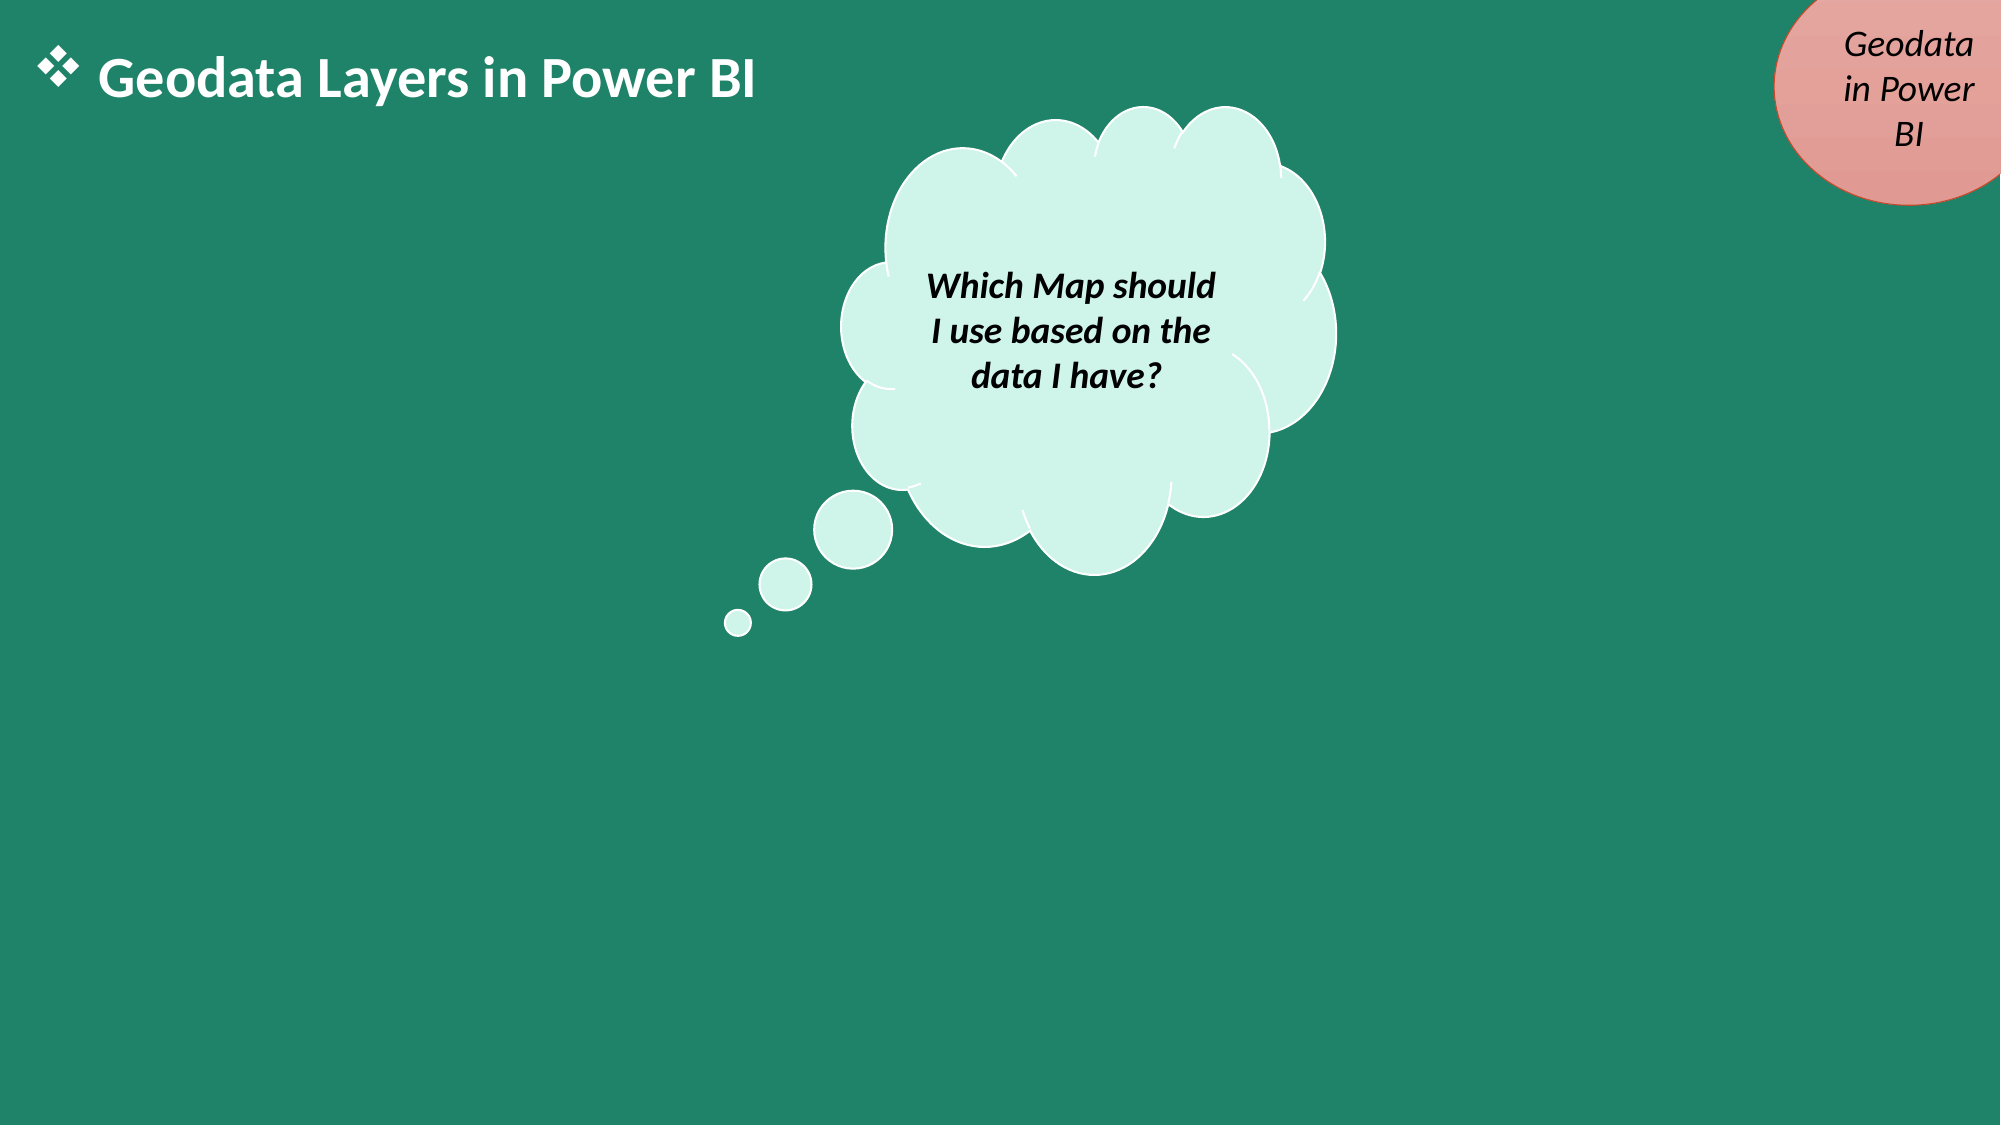

Geodata in Power BI
 Geodata Layers in Power BI
Which Map should I use based on the data I have?